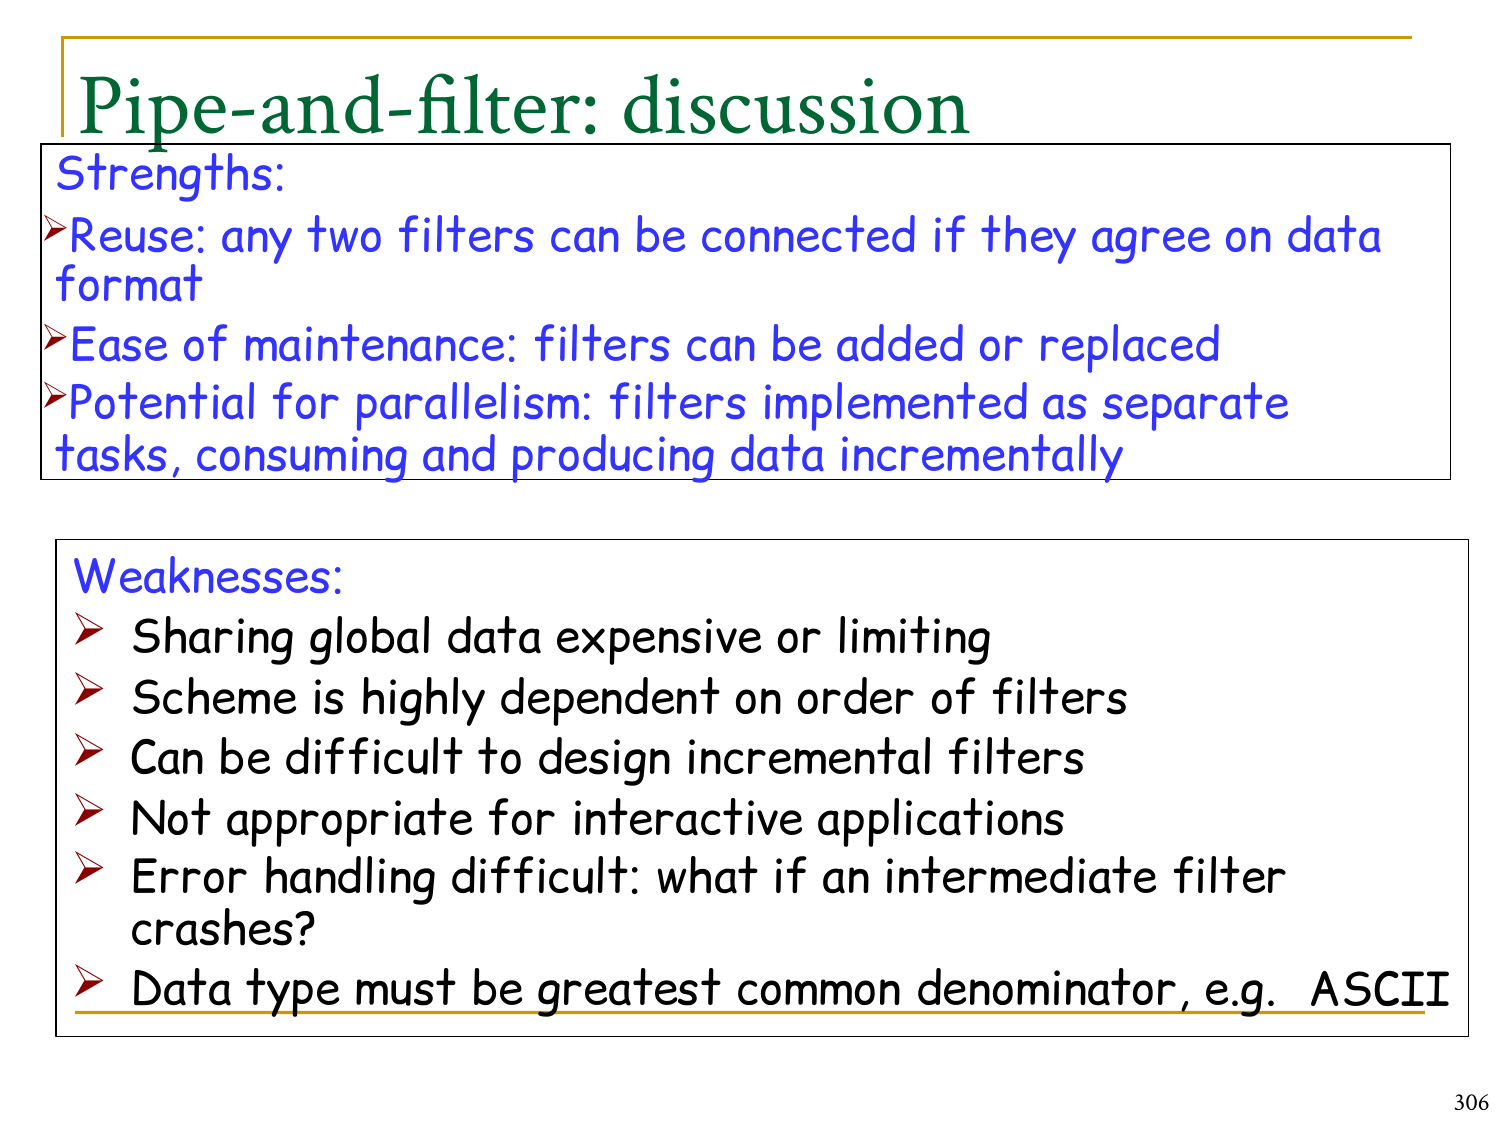

# Pipe-and-filter: discussion
Strengths:
Reuse: any two filters can be connected if they agree on data format
Ease of maintenance: filters can be added or replaced
Potential for parallelism: filters implemented as separate
tasks, consuming and producing data incrementally

Weaknesses:
Sharing global data expensive or limiting
Scheme is highly dependent on order of filters
Can be difficult to design incremental filters
Not appropriate for interactive applications
Error handling difficult: what if an intermediate filter
crashes?
Data type must be greatest common denominator, e.g.
ASCII
306